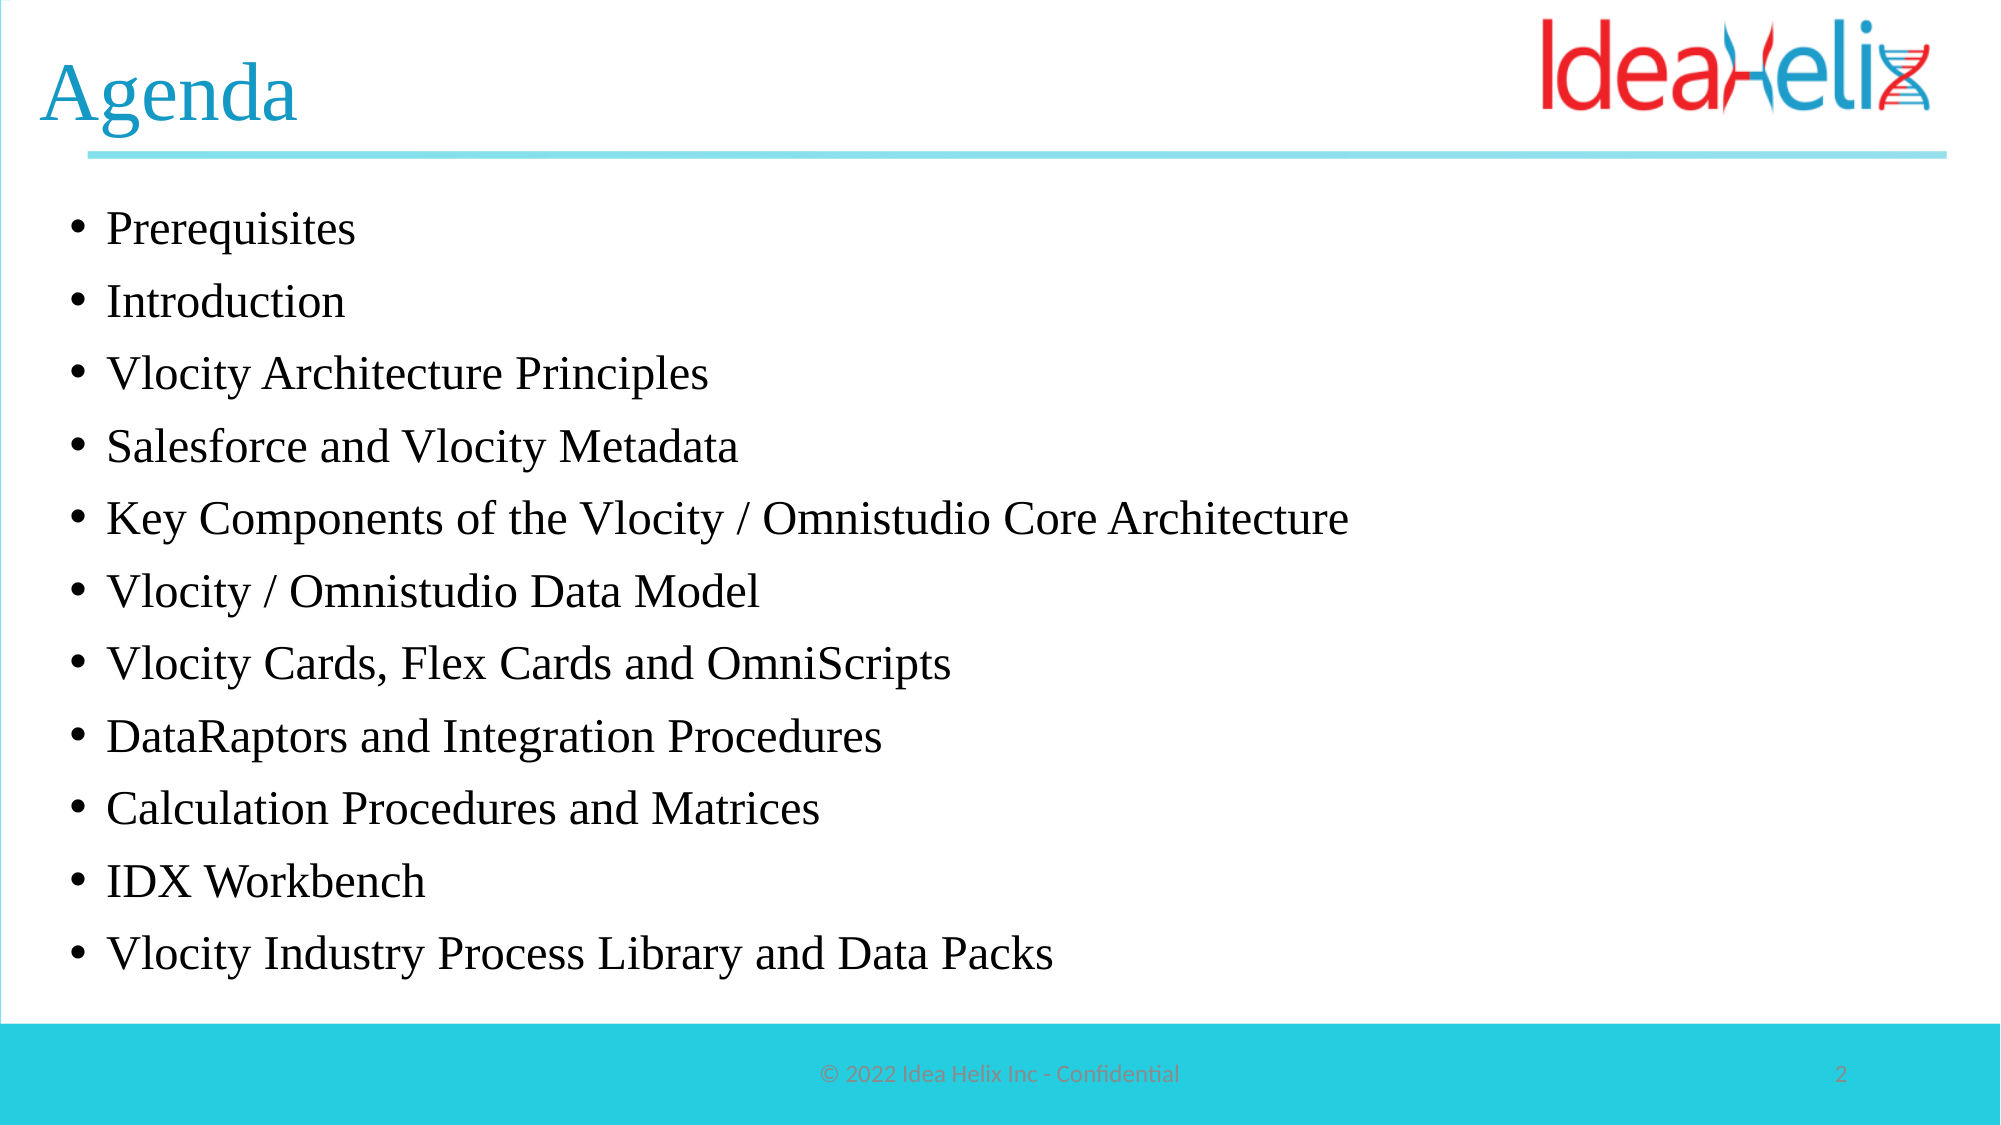

# Agenda
Prerequisites
Introduction
Vlocity Architecture Principles
Salesforce and Vlocity Metadata
Key Components of the Vlocity / Omnistudio Core Architecture
Vlocity / Omnistudio Data Model
Vlocity Cards, Flex Cards and OmniScripts
DataRaptors and Integration Procedures
Calculation Procedures and Matrices
IDX Workbench
Vlocity Industry Process Library and Data Packs
© 2022 Idea Helix Inc - Confidential
2